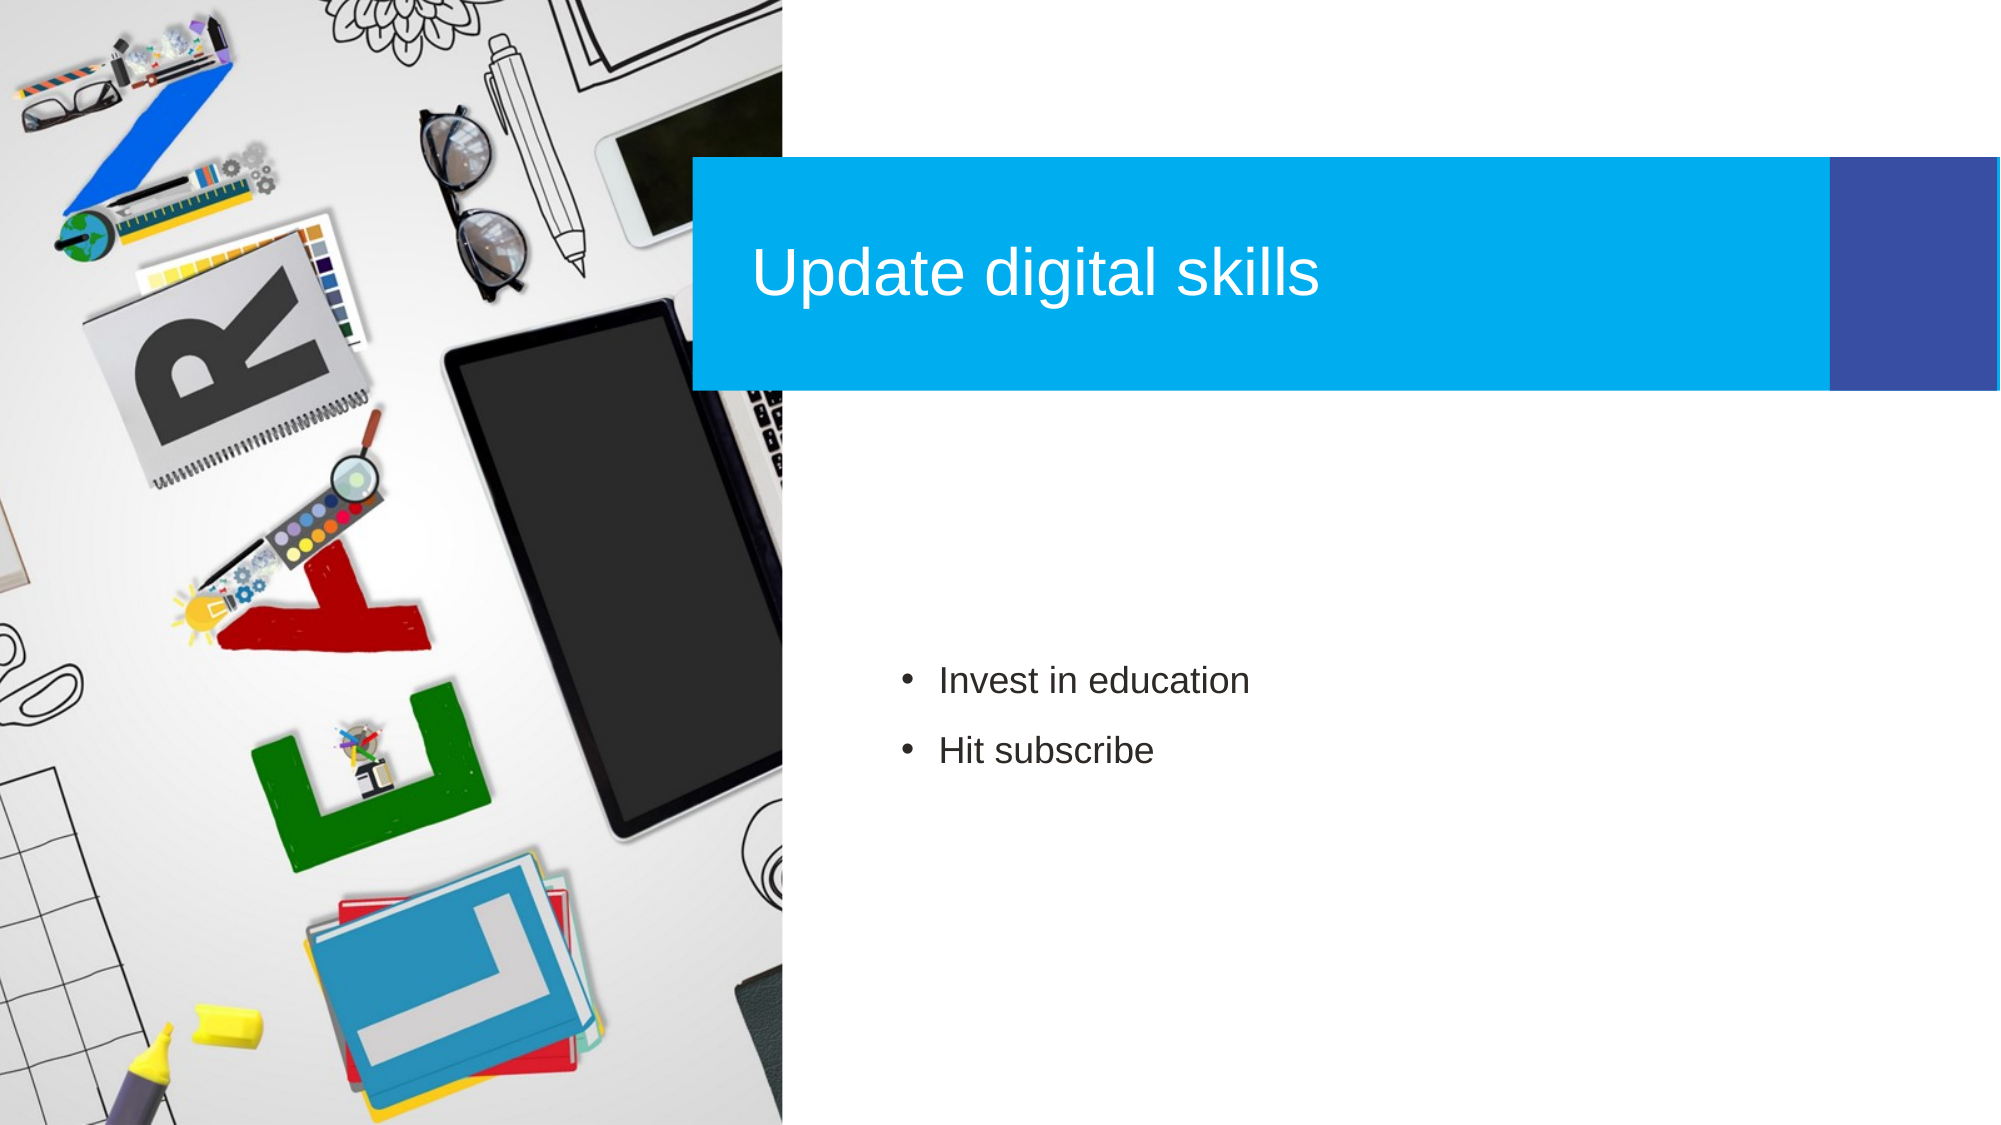

Update digital skills

Invest in education
Hit subscribe